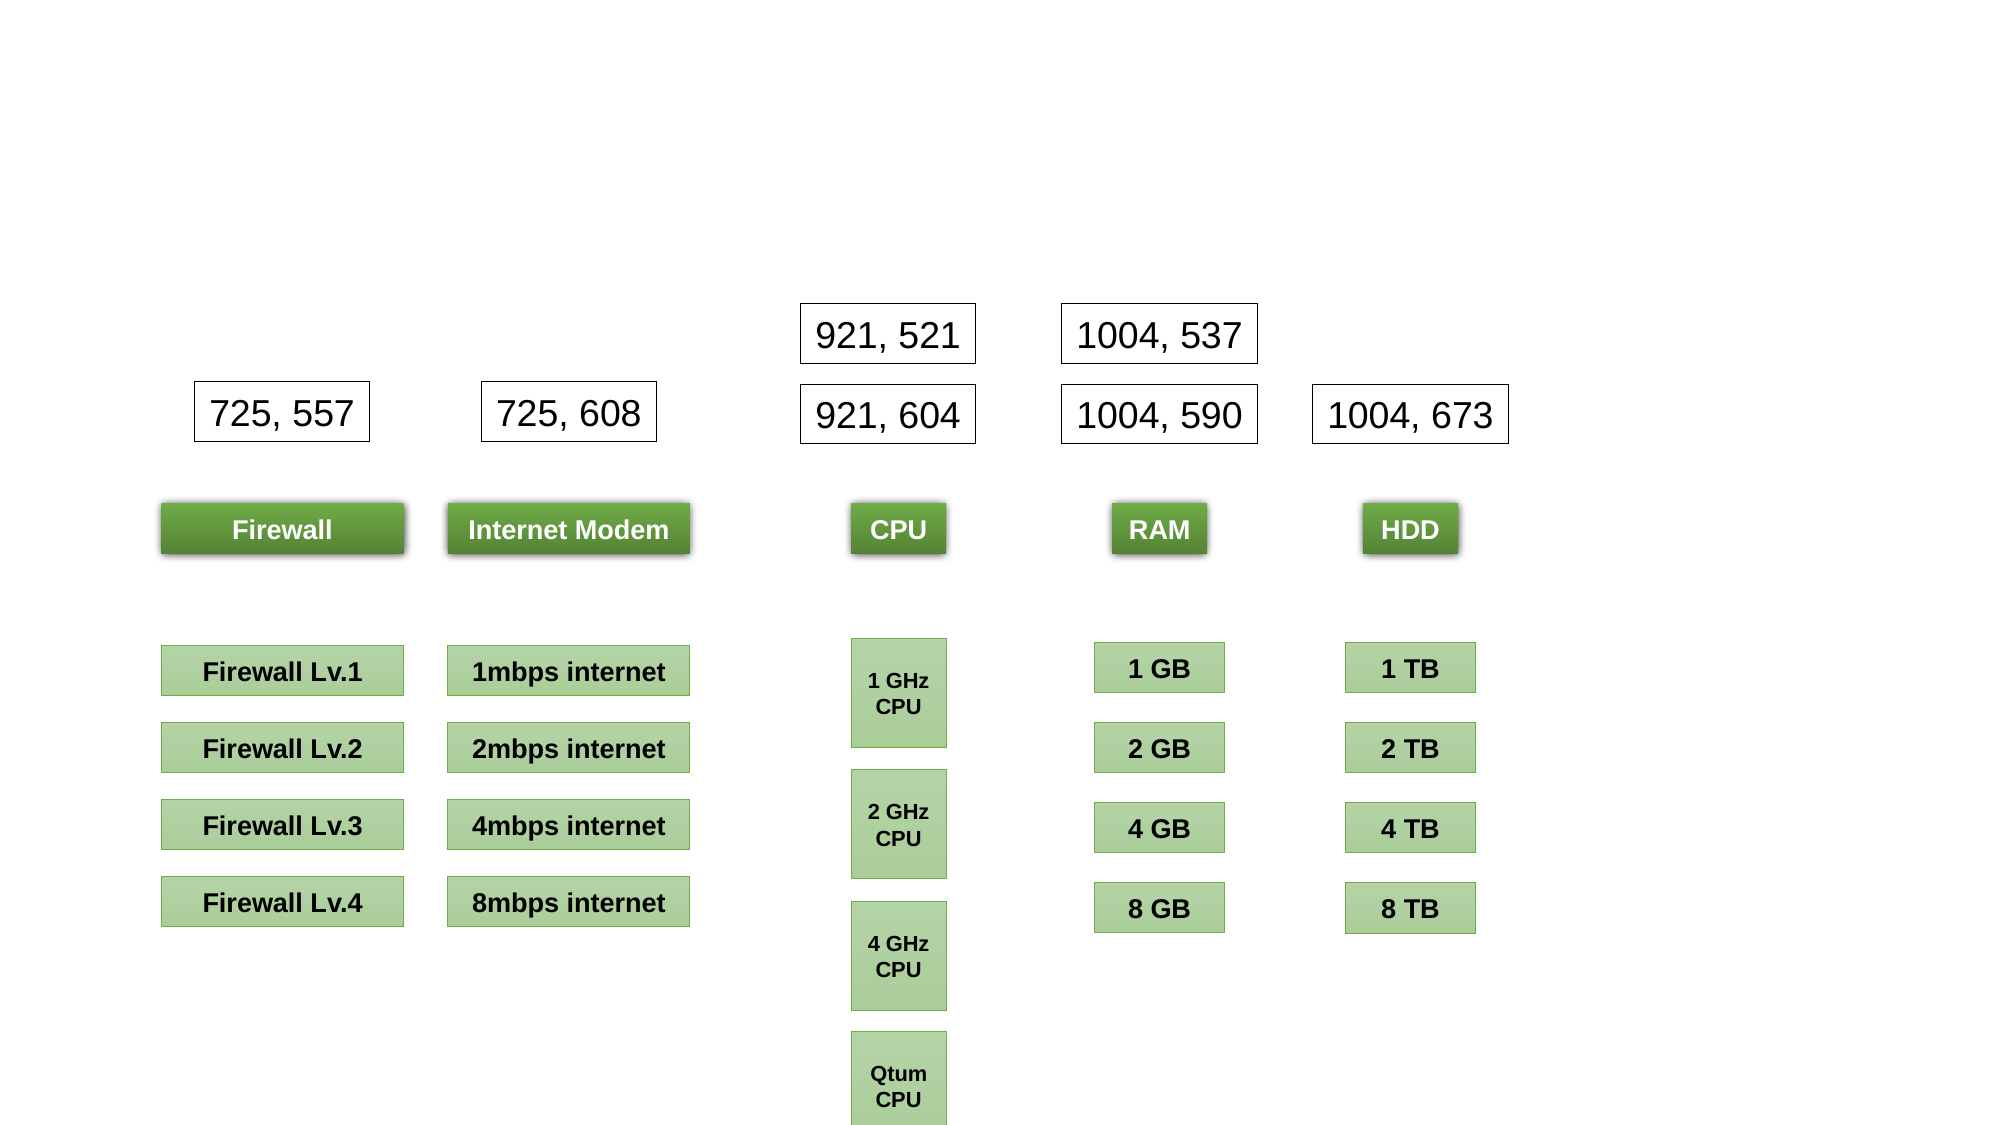

921, 521
1004, 537
725, 557
725, 608
921, 604
1004, 590
1004, 673
Firewall
Internet Modem
CPU
RAM
HDD
1 GHz
CPU
1 TB
1 GB
Firewall Lv.1
1mbps internet
Firewall Lv.2
2mbps internet
2 GB
2 TB
2 GHz
CPU
Firewall Lv.3
4mbps internet
4 GB
4 TB
Firewall Lv.4
8mbps internet
8 GB
8 TB
4 GHz
CPU
Qtum
CPU